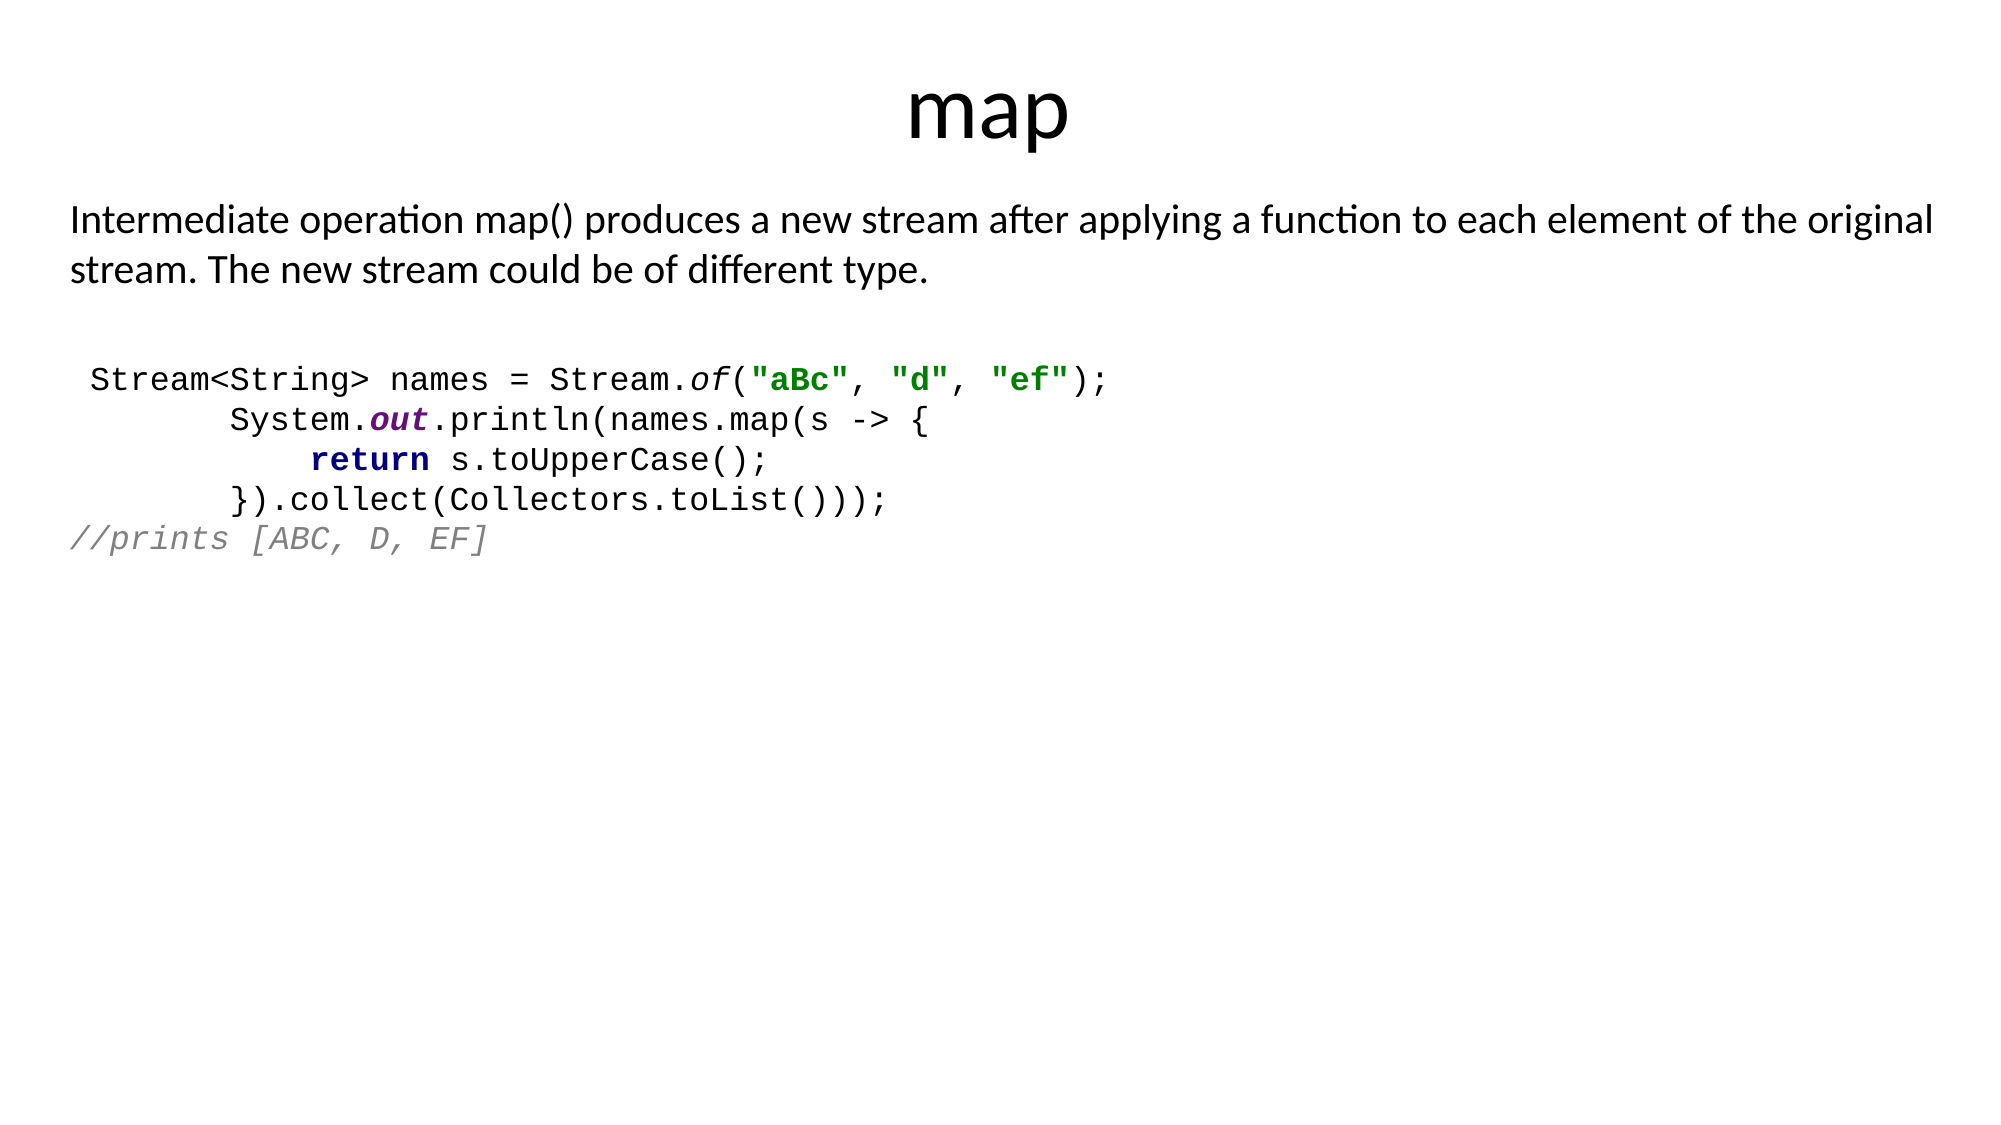

# map
Intermediate operation map() produces a new stream after applying a function to each element of the original stream. The new stream could be of different type.

 Stream<String> names = Stream.of("aBc", "d", "ef");
        System.out.println(names.map(s -> {
            return s.toUpperCase();
        }).collect(Collectors.toList()));
//prints [ABC, D, EF]